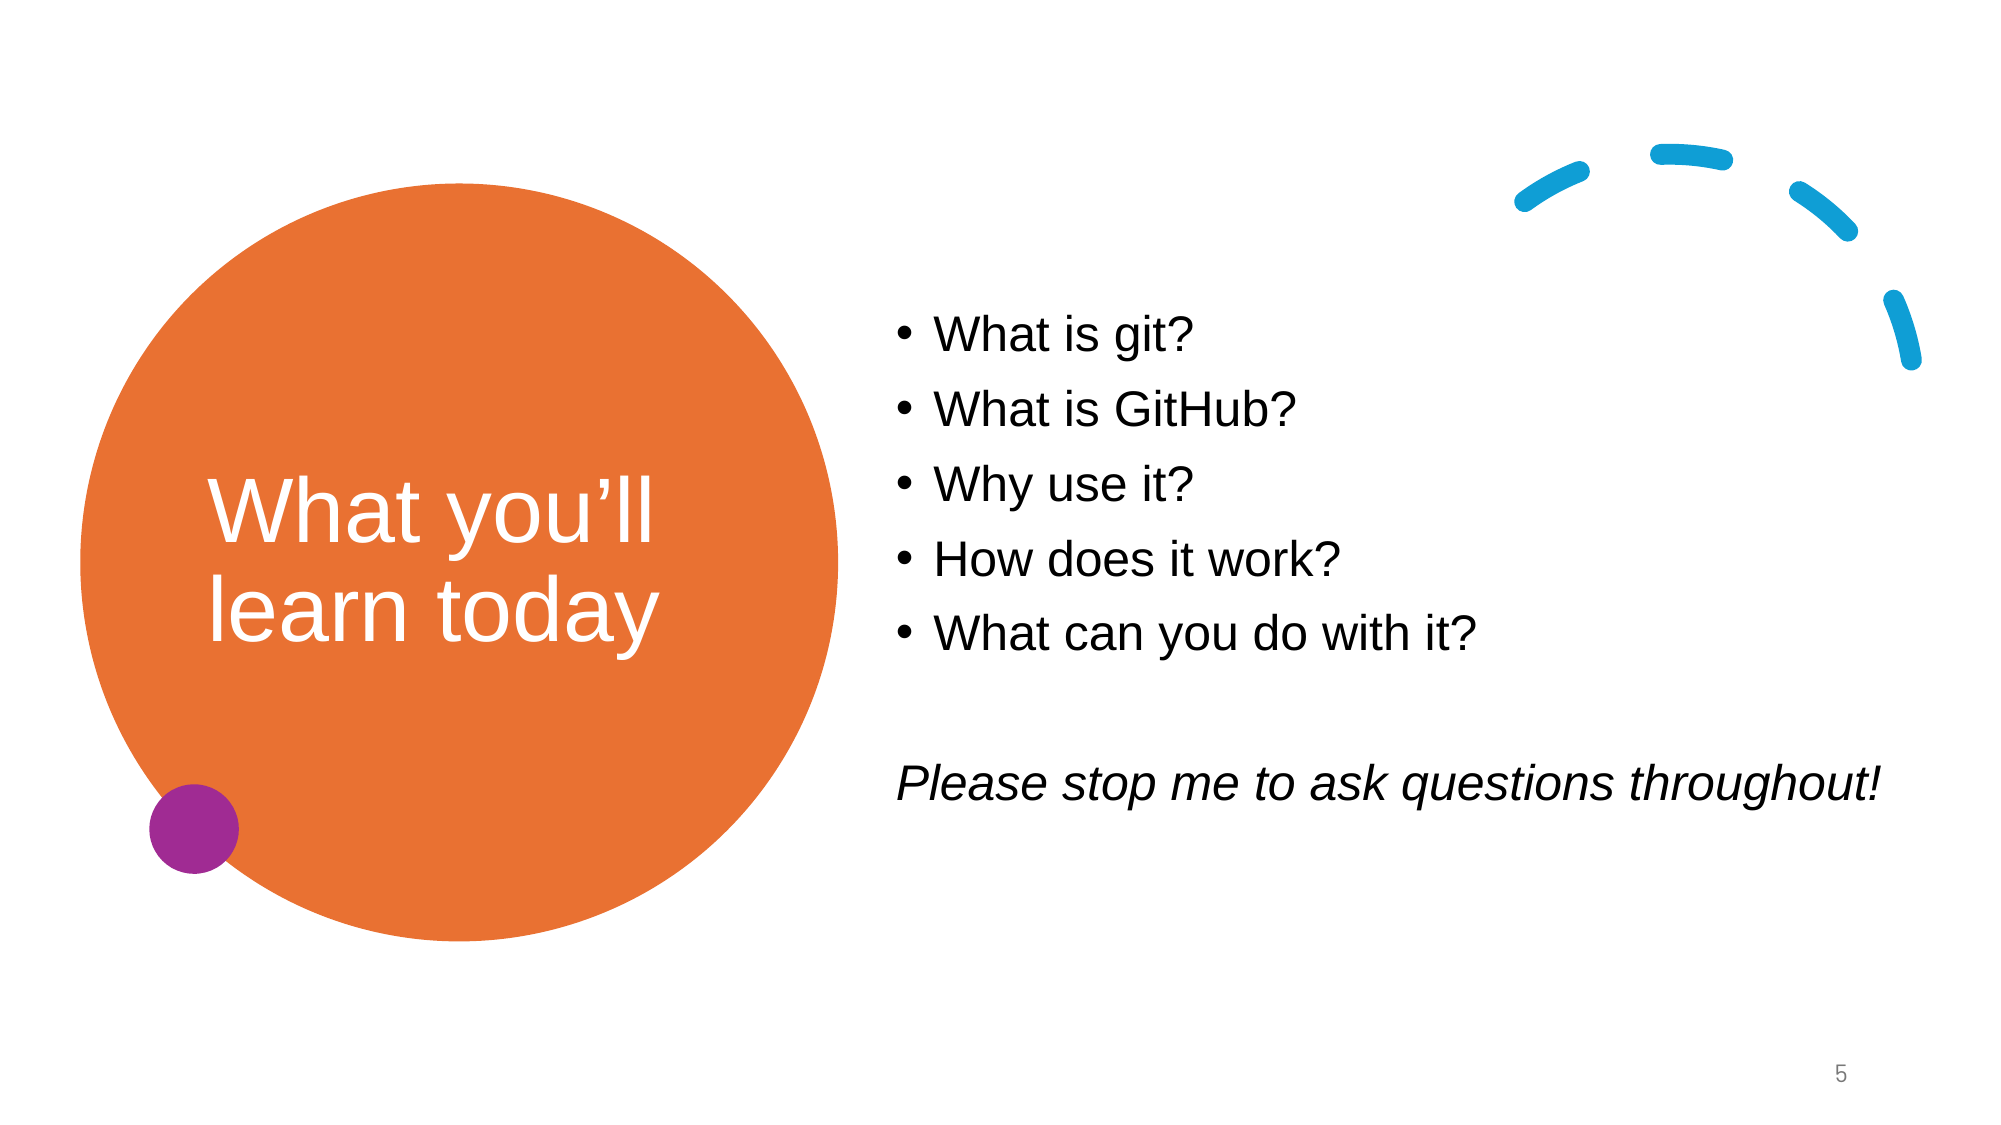

# What you’ll learn today
What is git?
What is GitHub?
Why use it?
How does it work?
What can you do with it?

Please stop me to ask questions throughout!

5